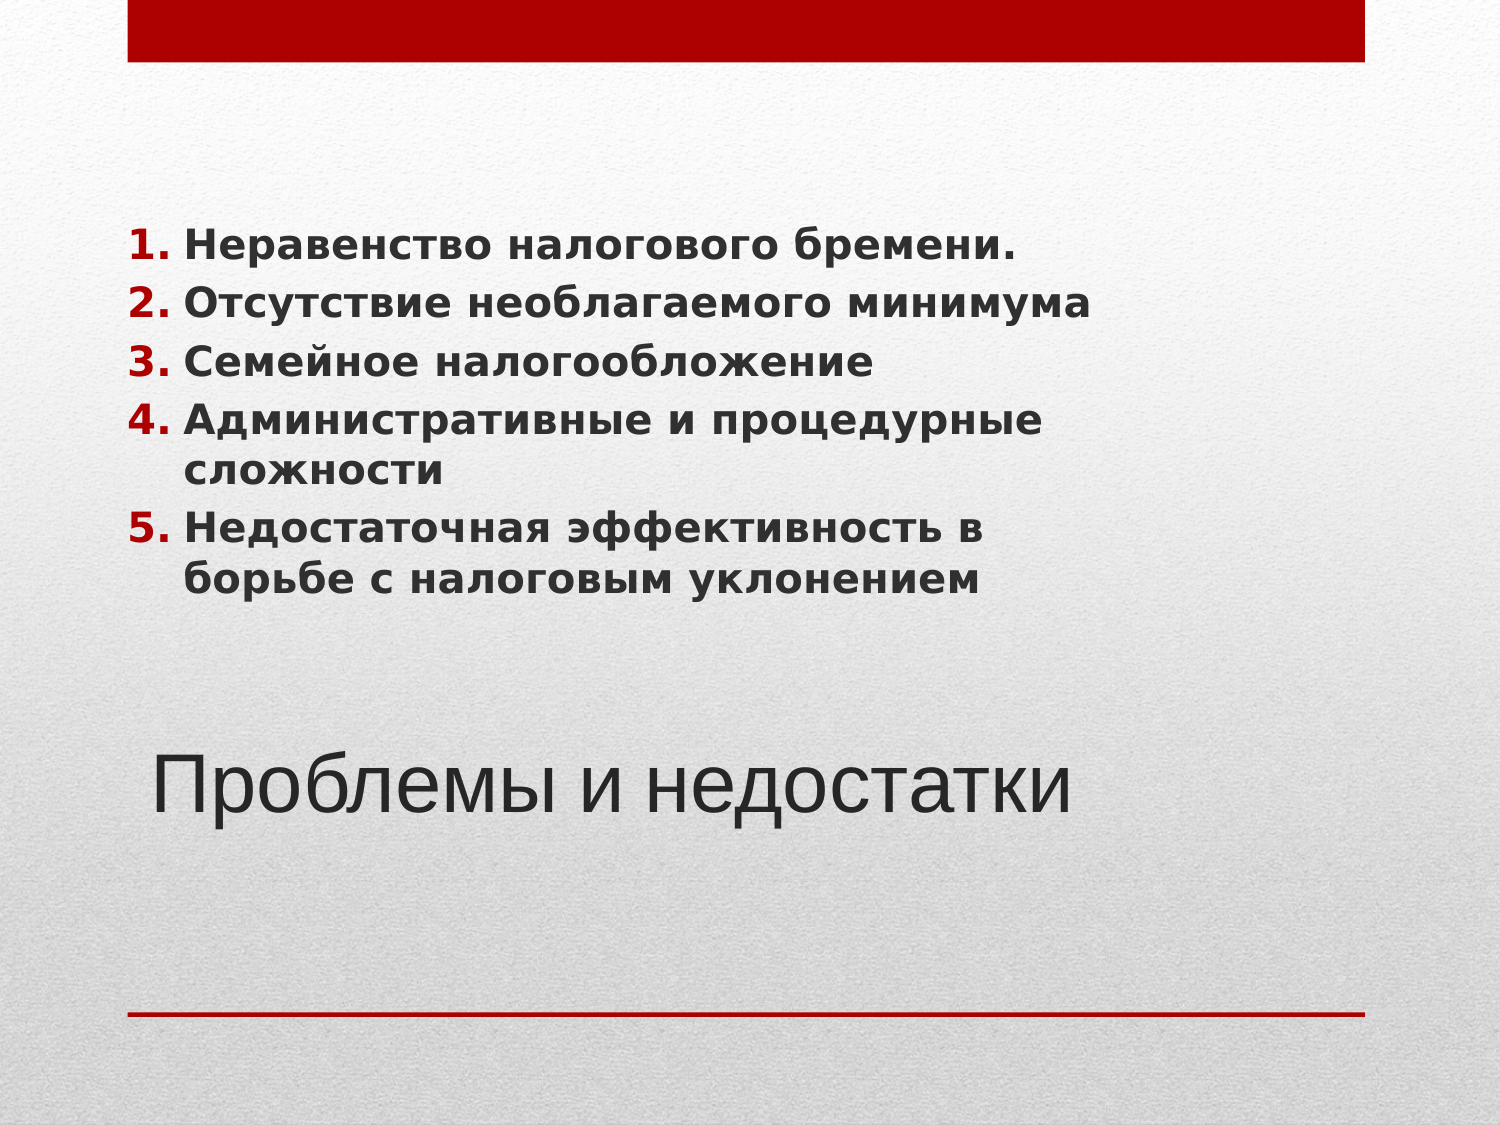

Неравенство налогового бремени.
Отсутствие необлагаемого минимума
Семейное налогообложение
Административные и процедурные сложности
Недостаточная эффективность в борьбе с налоговым уклонением
# Проблемы и недостатки